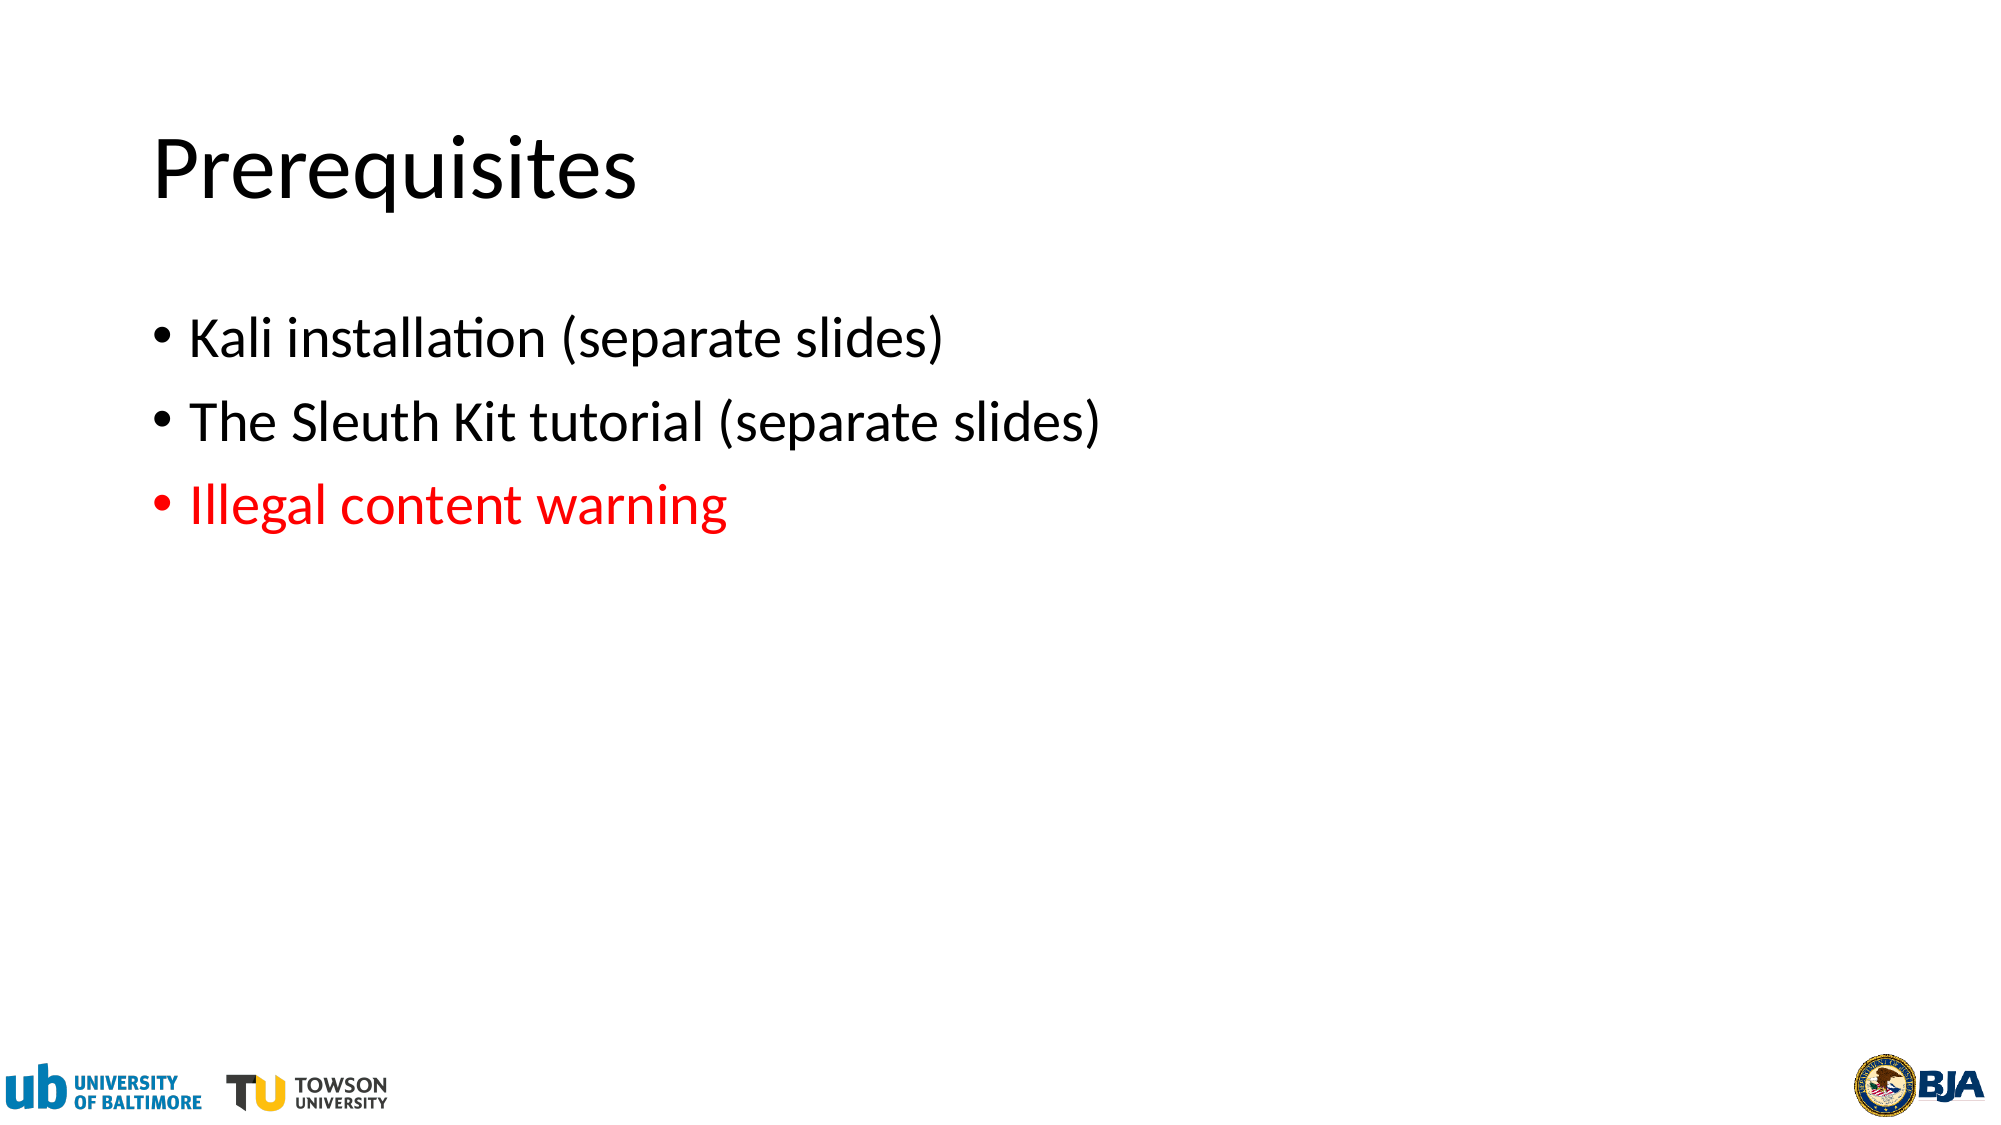

# Prerequisites
Kali installation (separate slides)
The Sleuth Kit tutorial (separate slides)
Illegal content warning